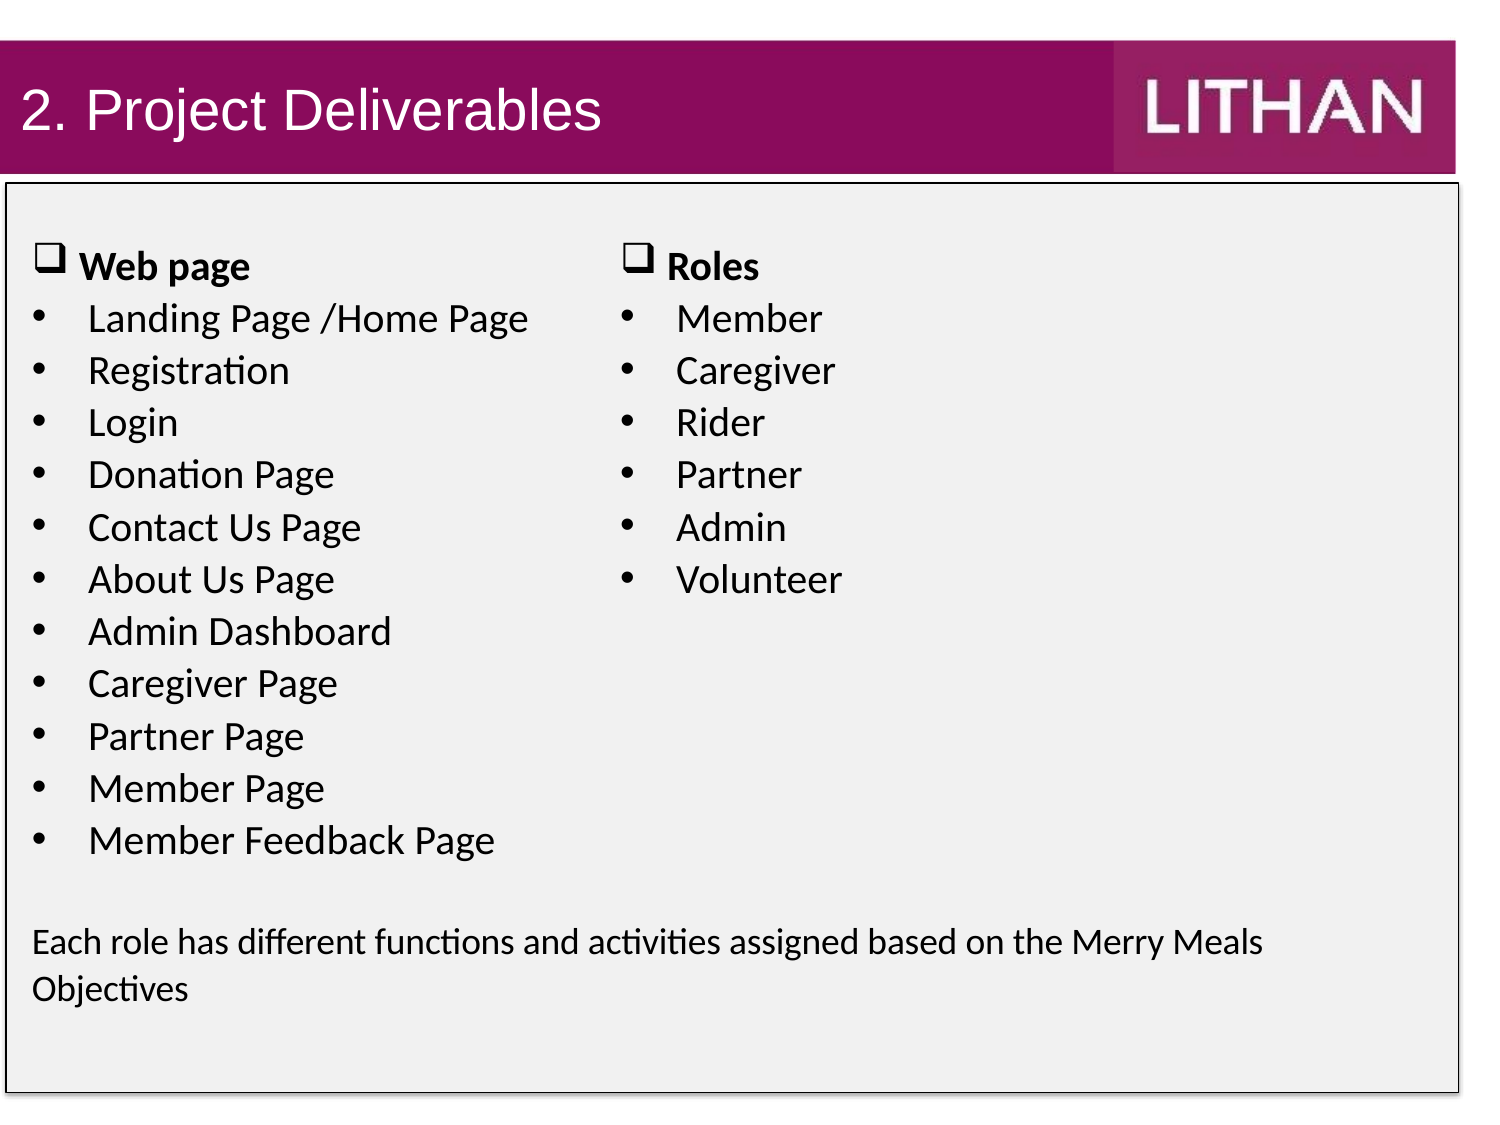

# 2. Project Deliverables

Web page
Landing Page /Home Page
Registration
Login
Donation Page
Contact Us Page
About Us Page
Admin Dashboard
Caregiver Page
Partner Page
Member Page
Member Feedback Page

Each role has different functions and activities assigned based on the Merry Meals
Objectives

Roles
Member
Caregiver
Rider
Partner
Admin
Volunteer